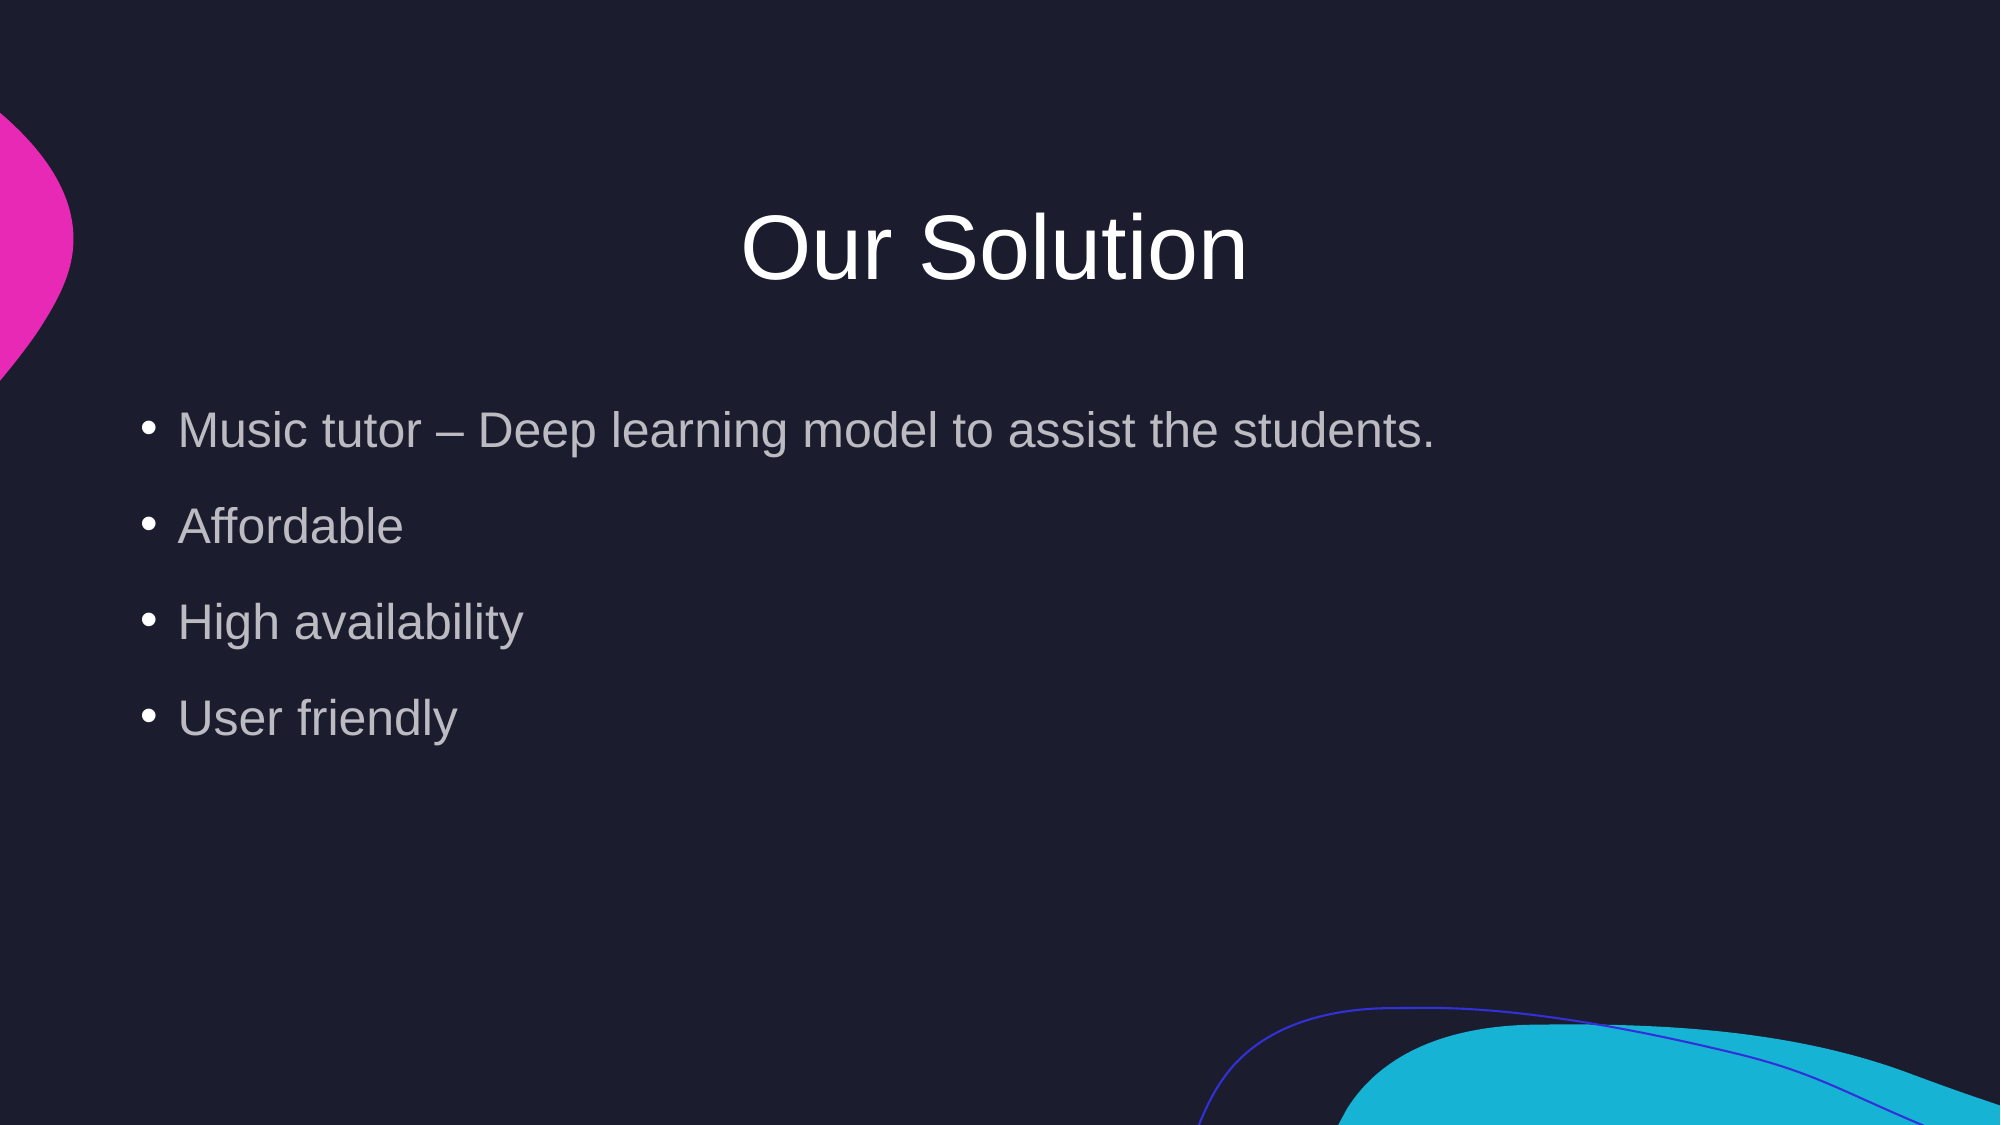

# Our Solution
Music tutor – Deep learning model to assist the students.
Affordable
High availability
User friendly